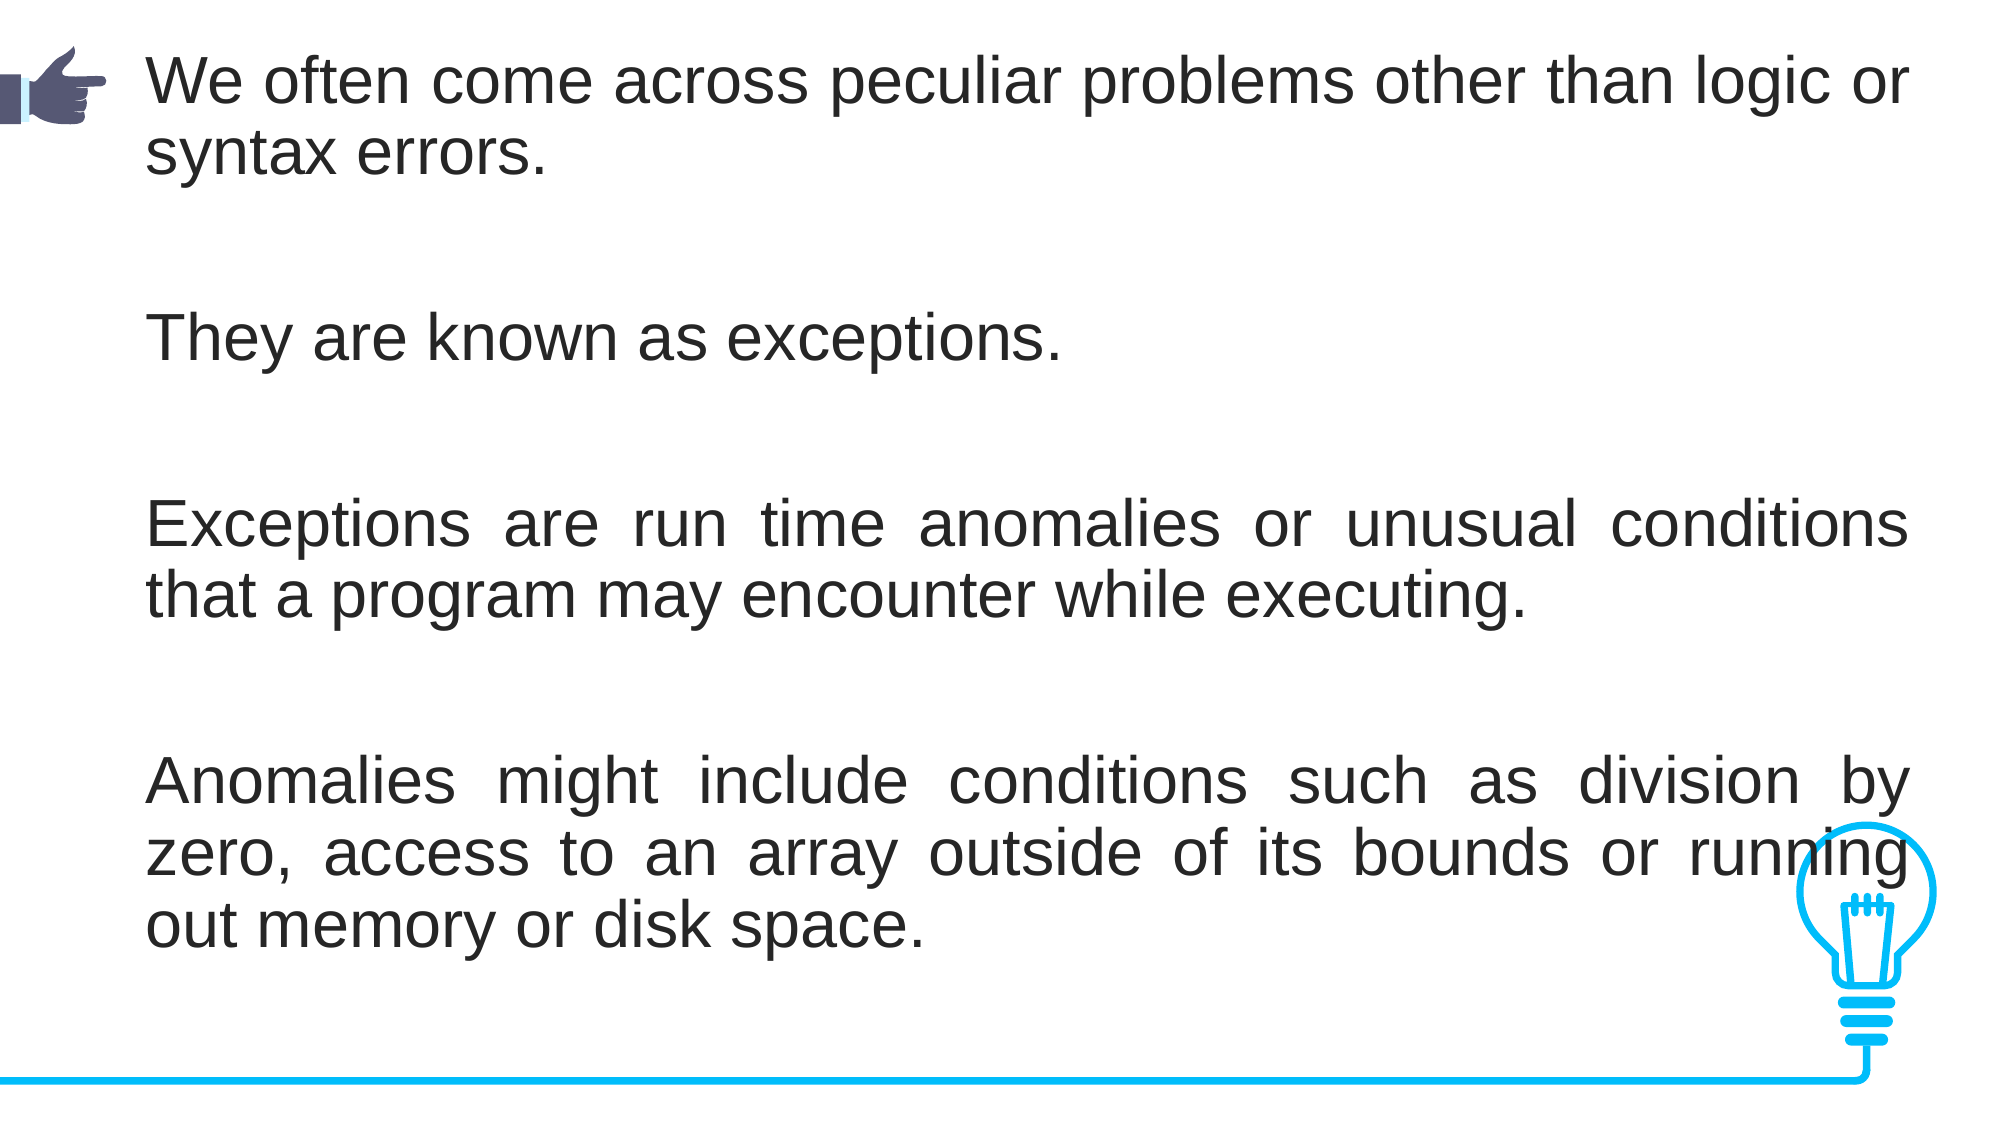

We often come across peculiar problems other than logic or syntax errors.

They are known as exceptions.

Exceptions are run time anomalies or unusual conditions that a program may encounter while executing.

Anomalies might include conditions such as division by zero, access to an array outside of its bounds or running out memory or disk space.